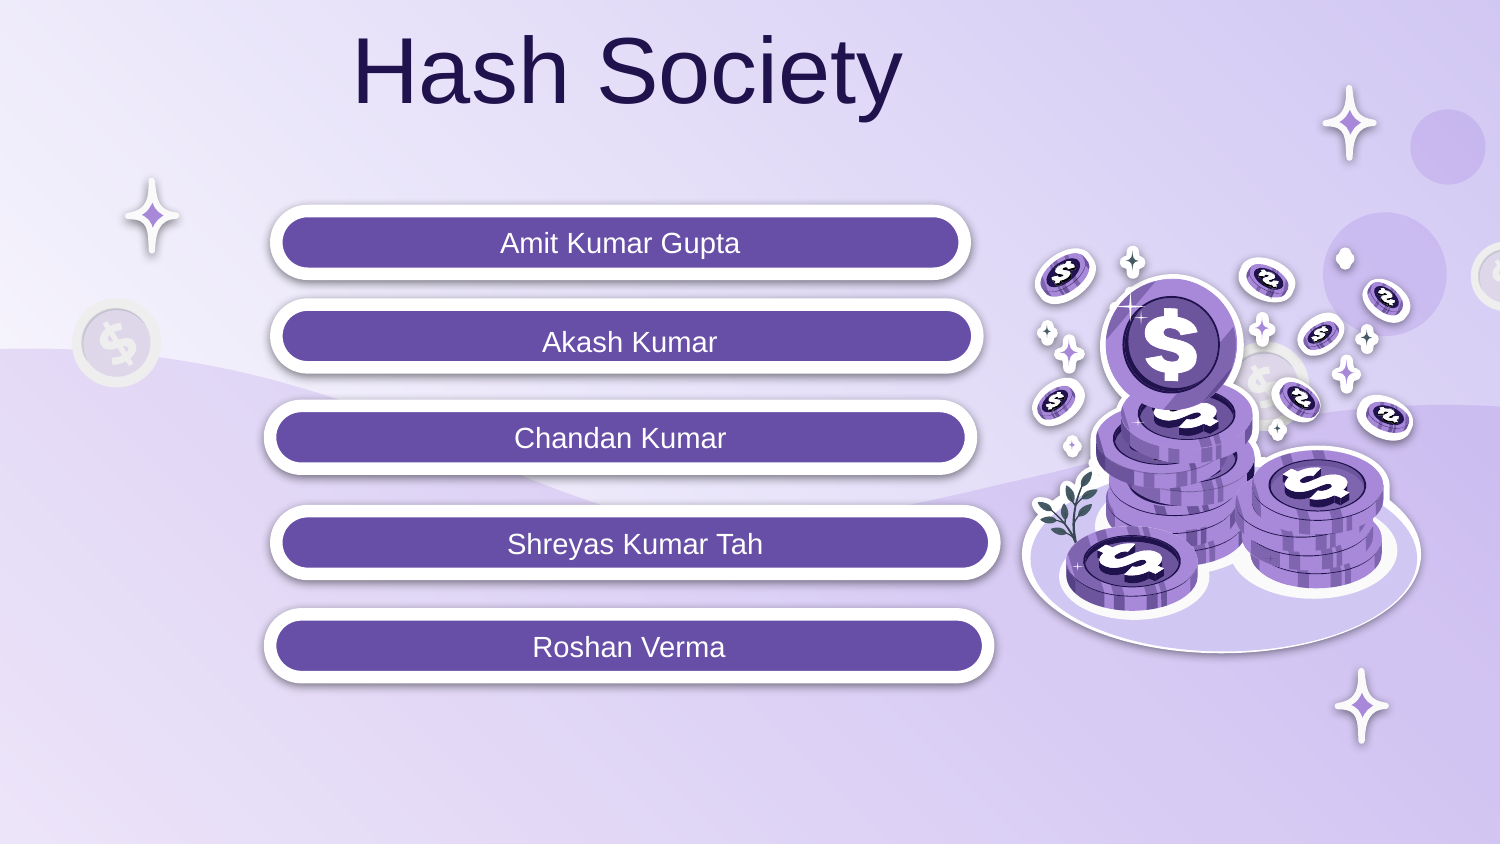

# Hash Society

Amit Kumar Gupta

Akash Kumar
Chandan Kumar
Shreyas Kumar Tah

Roshan Verma